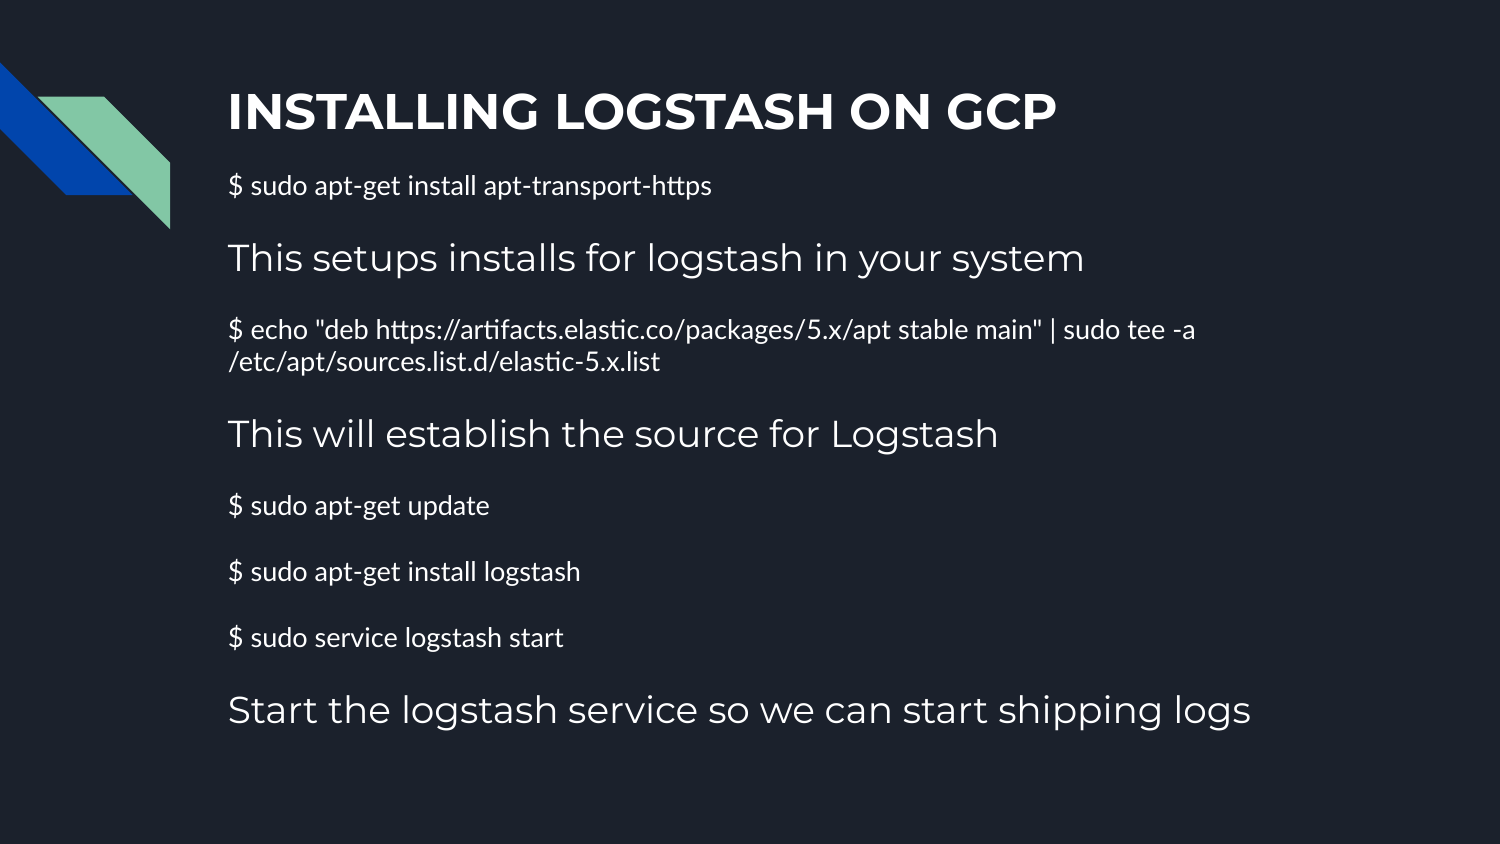

# INSTALLING LOGSTASH ON GCP
$ sudo apt-get install apt-transport-https
This setups installs for logstash in your system
$ echo "deb https://artifacts.elastic.co/packages/5.x/apt stable main" | sudo tee -a /etc/apt/sources.list.d/elastic-5.x.list
This will establish the source for Logstash
$ sudo apt-get update
$ sudo apt-get install logstash
$ sudo service logstash start
Start the logstash service so we can start shipping logs